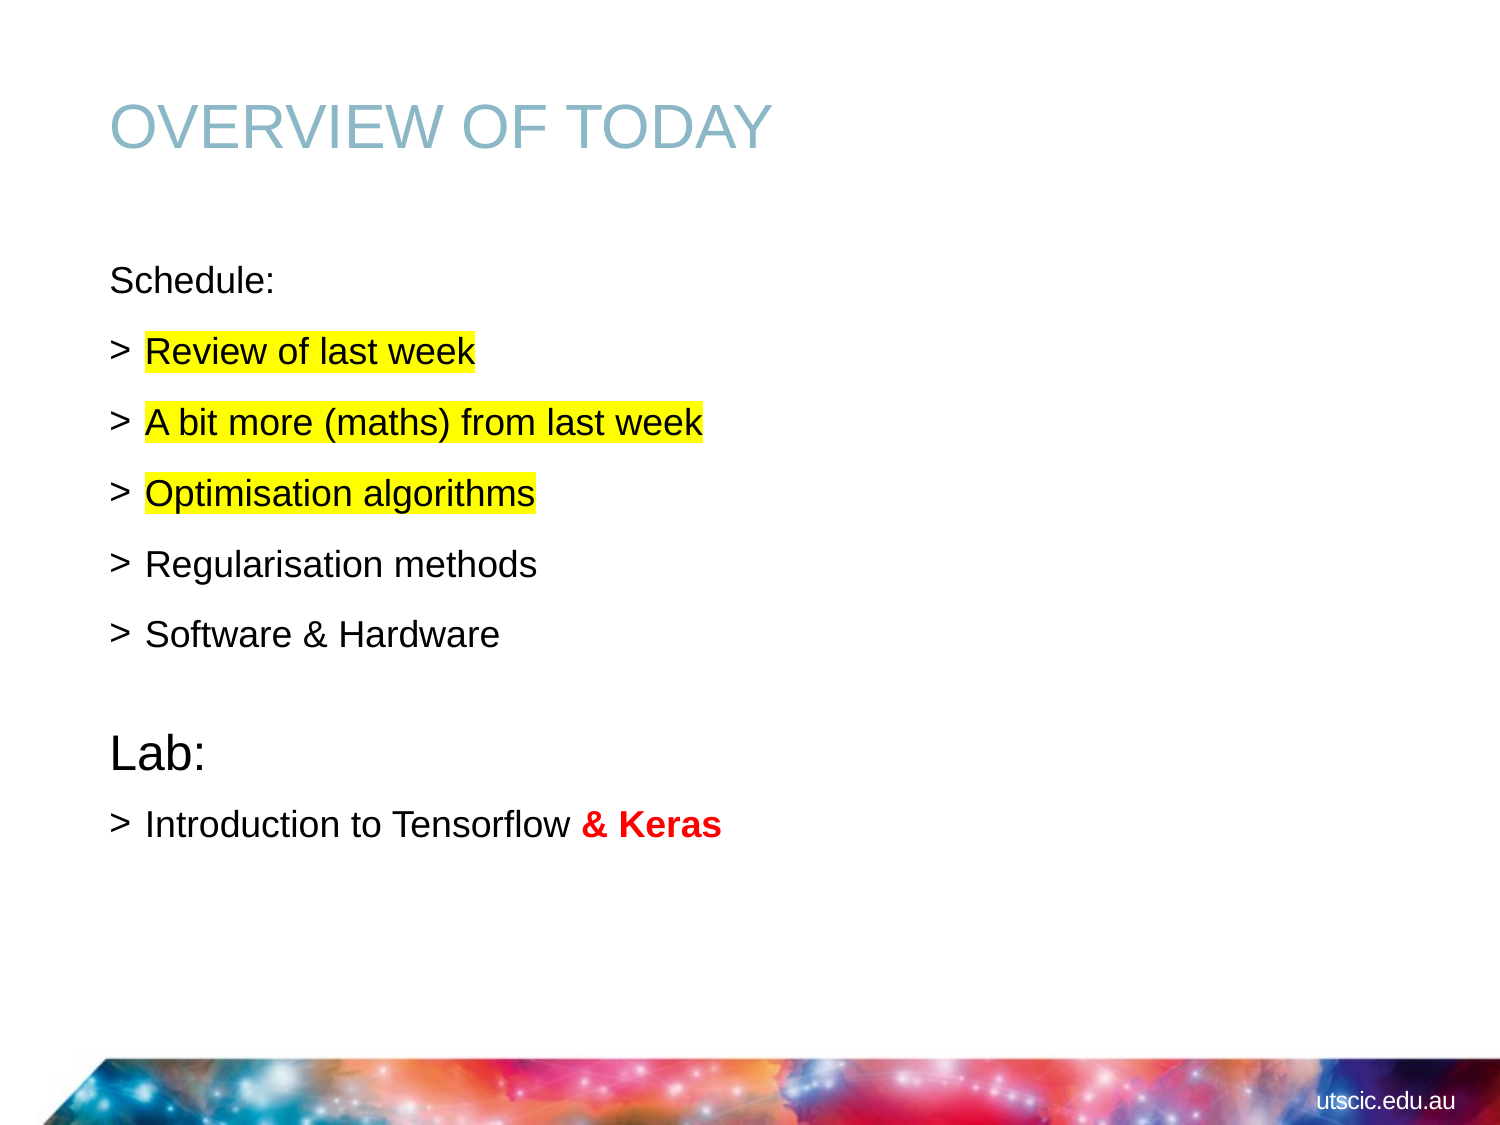

# OVERVIEW of Today
Schedule:
Review of last week
A bit more (maths) from last week
Optimisation algorithms
Regularisation methods
Software & Hardware
Lab:
Introduction to Tensorflow & Keras
utscic.edu.au